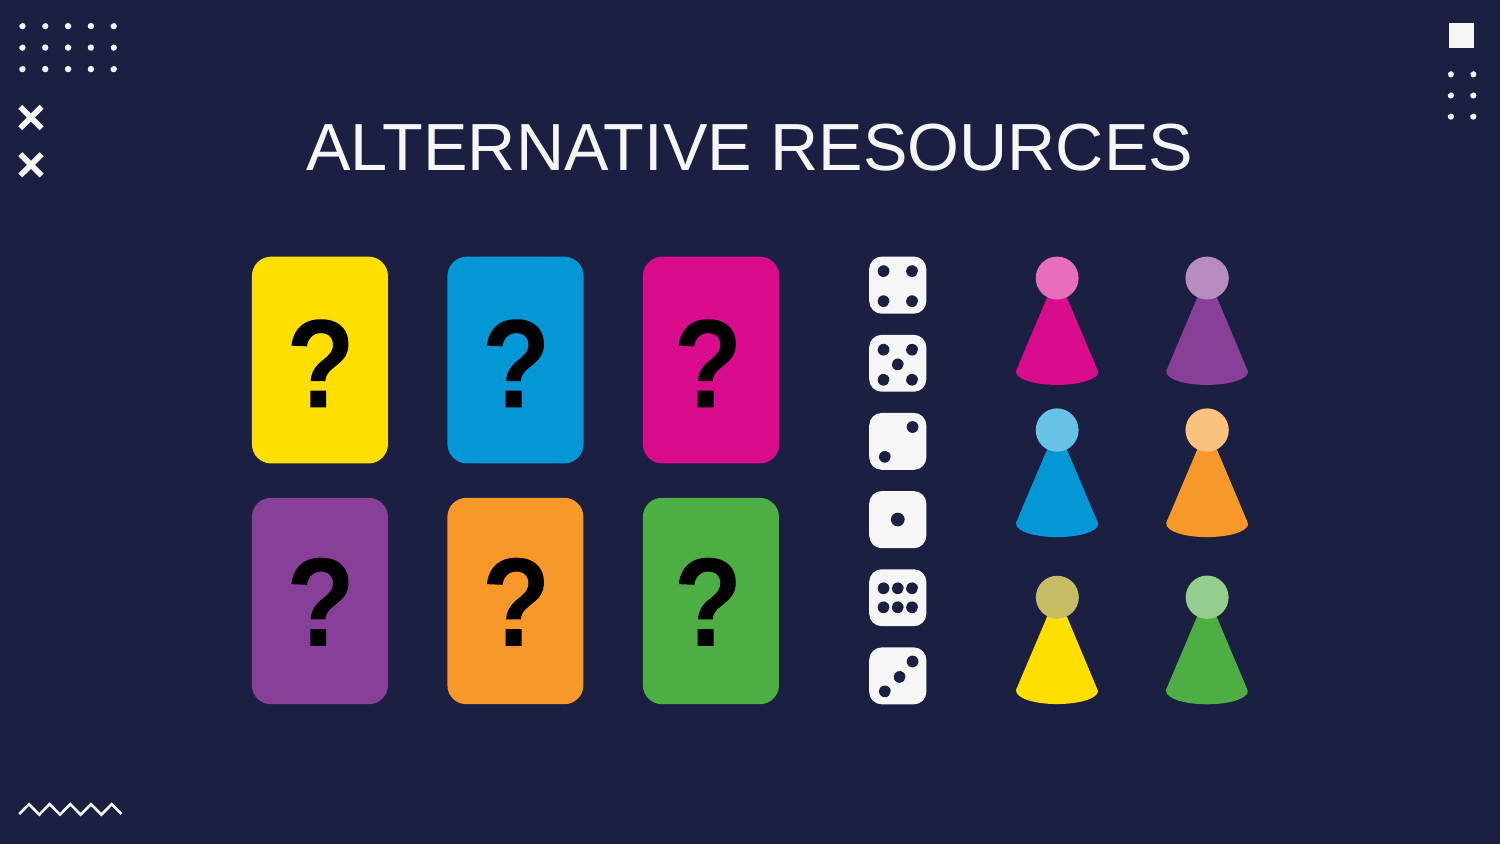

# ALTERNATIVE RESOURCES

?

?

?

?

?

?